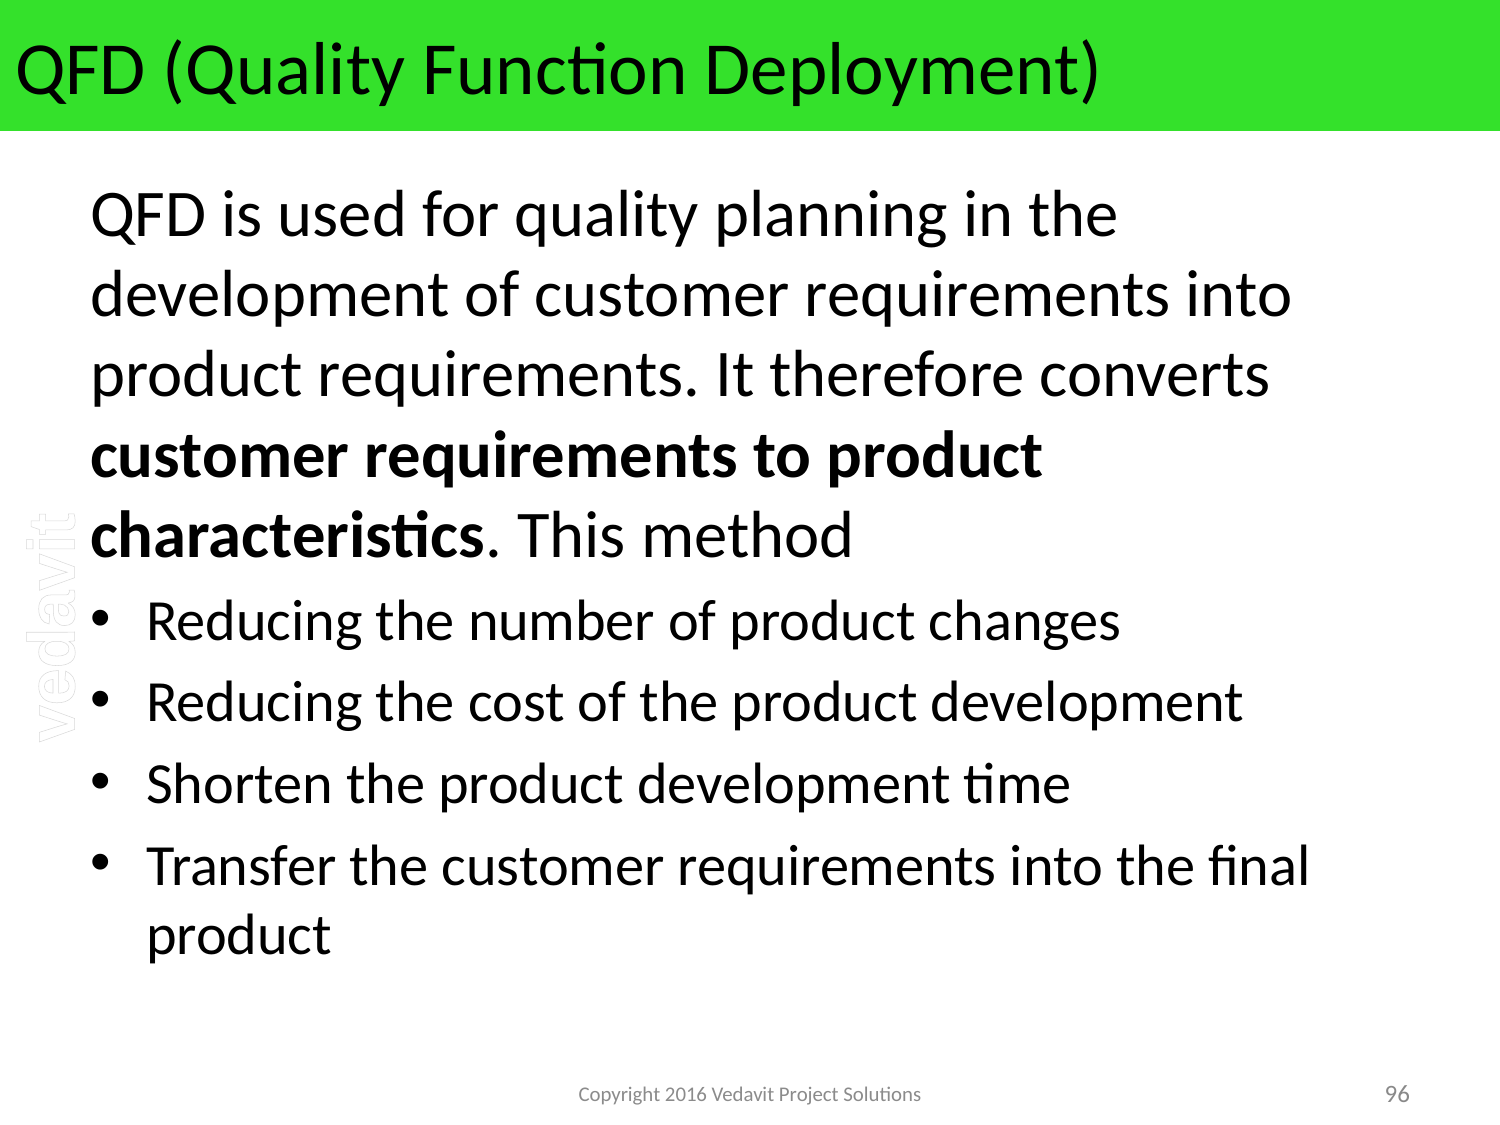

# QFD (Quality Function Deployment)
QFD is used for quality planning in the development of customer requirements into product requirements. It therefore converts customer requirements to product characteristics. This method
Reducing the number of product changes
Reducing the cost of the product development
Shorten the product development time
Transfer the customer requirements into the final product

Copyright 2016 Vedavit Project Solutions
96